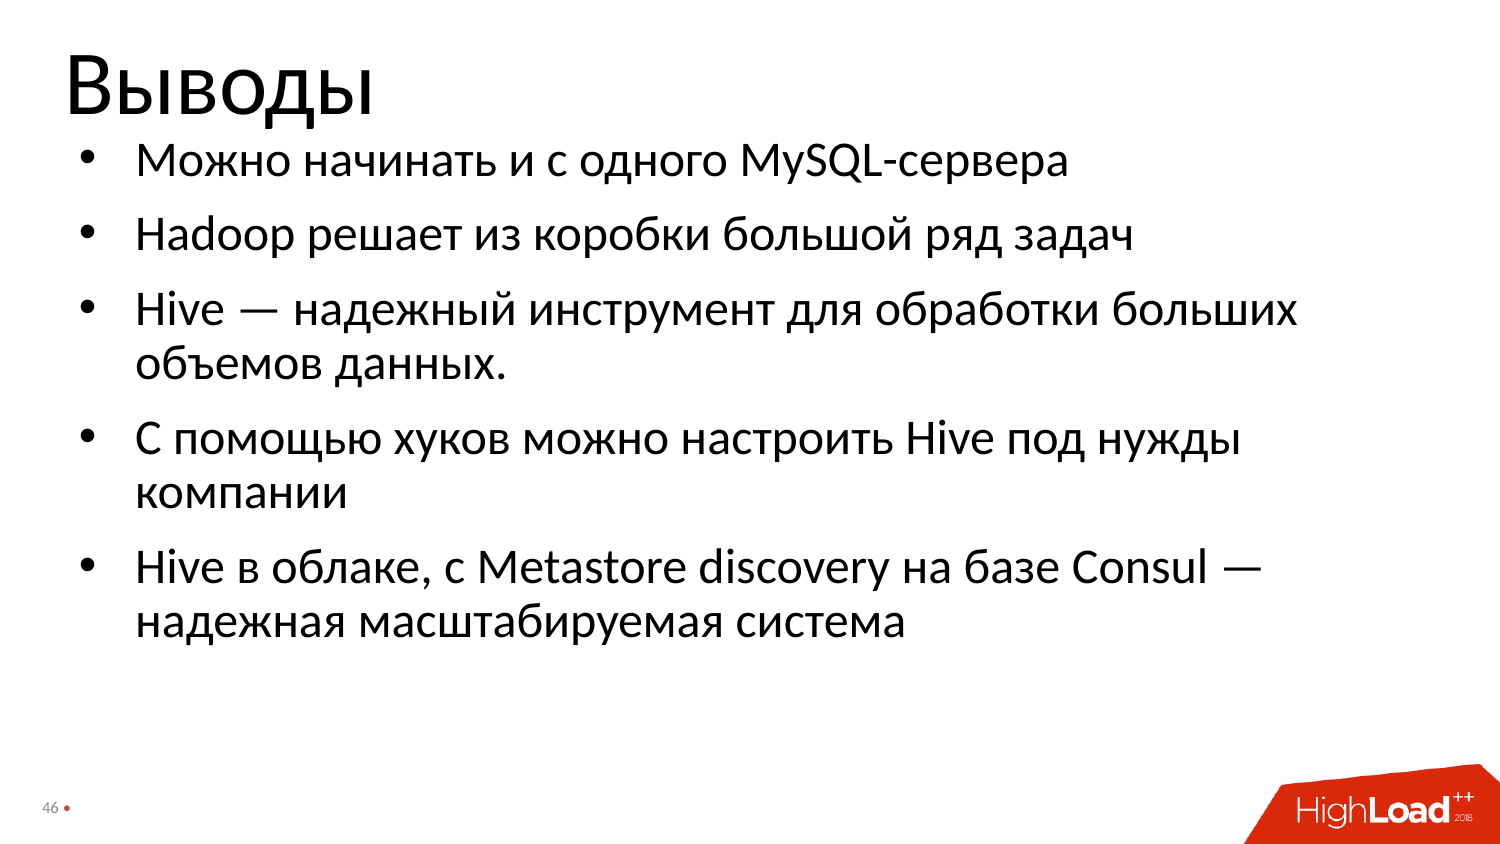

Выводы
Можно начинать и с одного MySQL-сервера
Hadoop решает из коробки большой ряд задач
Hive — надежный инструмент для обработки больших объемов данных.
С помощью хуков можно настроить Hive под нужды компании
Hive в облаке, с Metastore discovery на базе Consul — надежная масштабируемая система